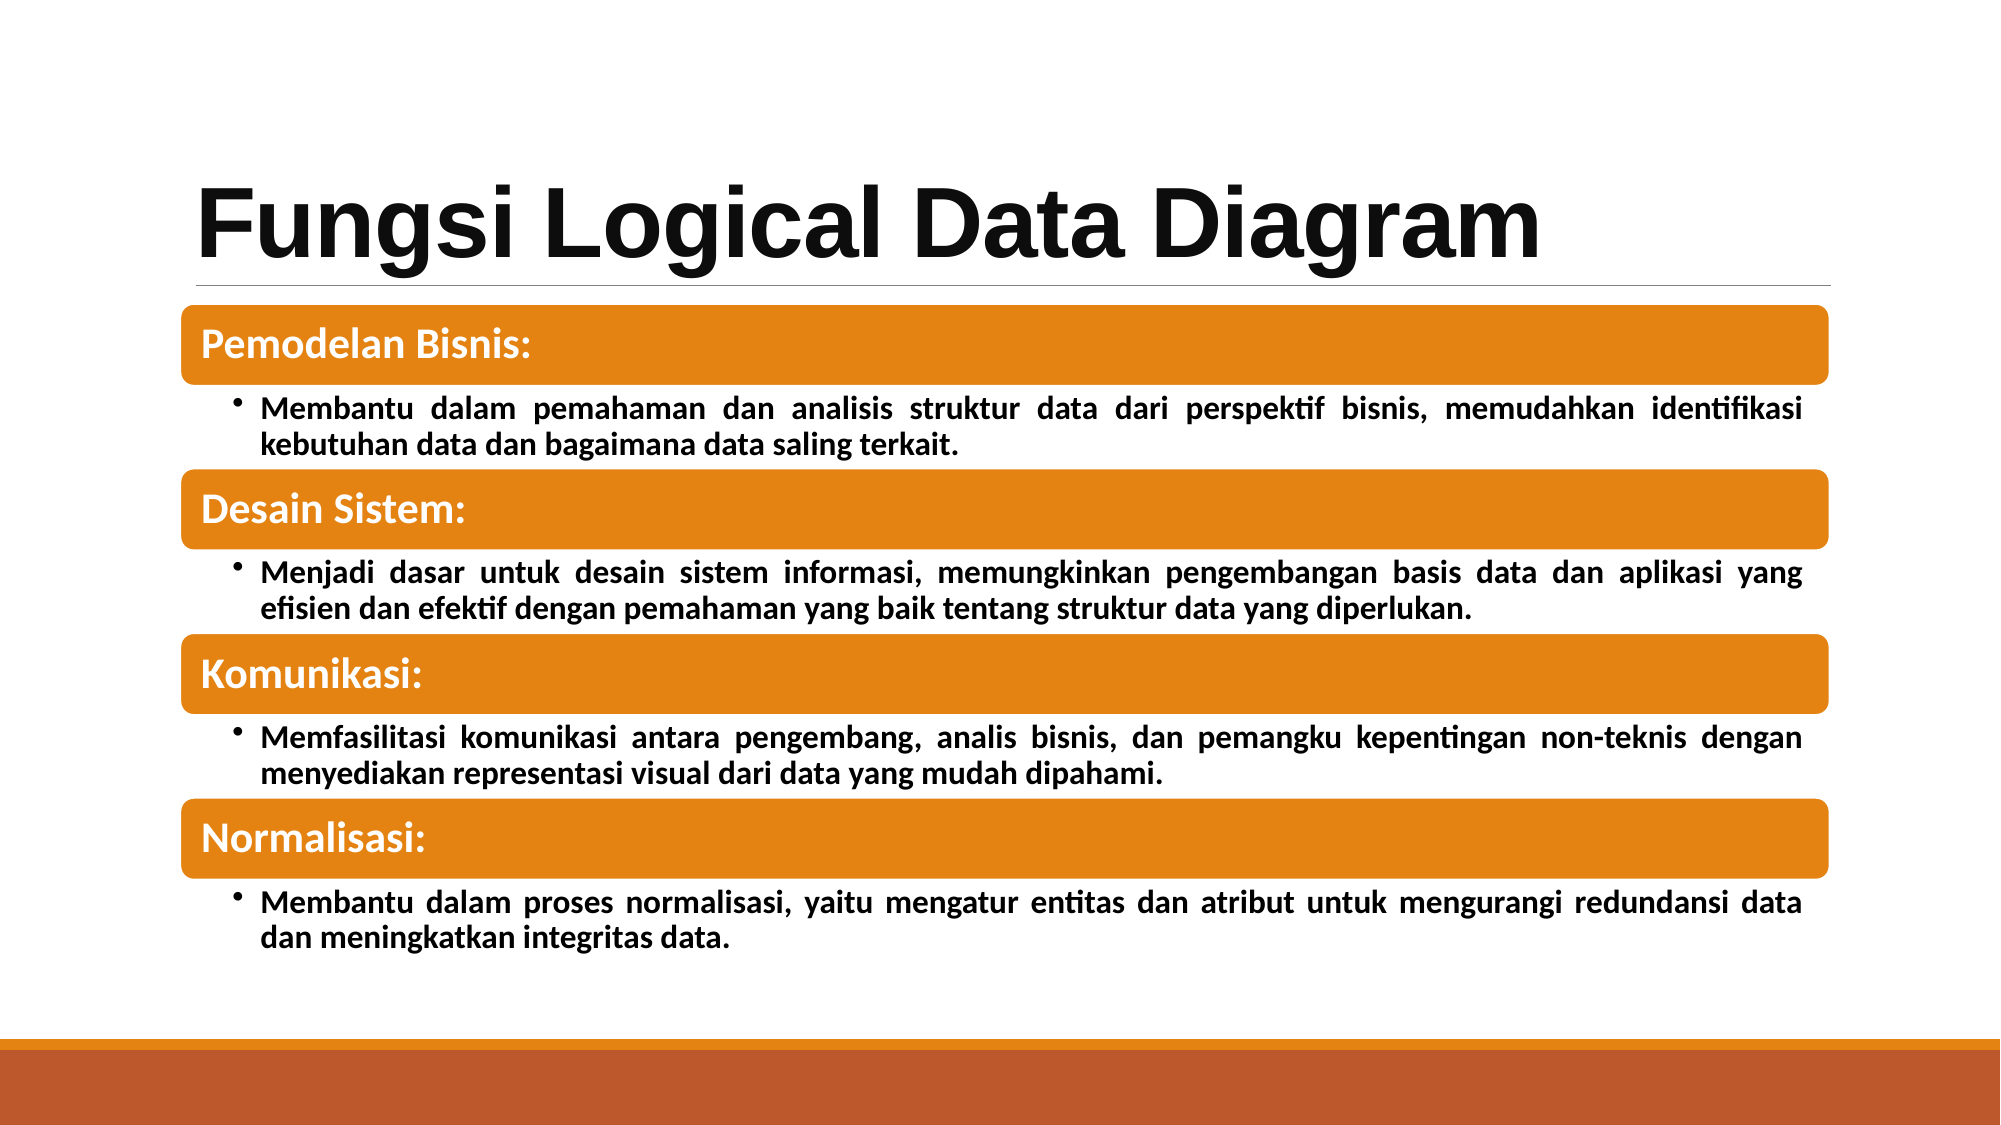

# Fungsi Logical Data Diagram
Pemodelan Bisnis:
Membantu dalam pemahaman dan analisis struktur data dari perspektif bisnis, memudahkan identifikasi kebutuhan data dan bagaimana data saling terkait.
Desain Sistem:
Menjadi dasar untuk desain sistem informasi, memungkinkan pengembangan basis data dan aplikasi yang efisien dan efektif dengan pemahaman yang baik tentang struktur data yang diperlukan.
Komunikasi:
Memfasilitasi komunikasi antara pengembang, analis bisnis, dan pemangku kepentingan non-teknis dengan menyediakan representasi visual dari data yang mudah dipahami.
Normalisasi:
Membantu dalam proses normalisasi, yaitu mengatur entitas dan atribut untuk mengurangi redundansi data dan meningkatkan integritas data.